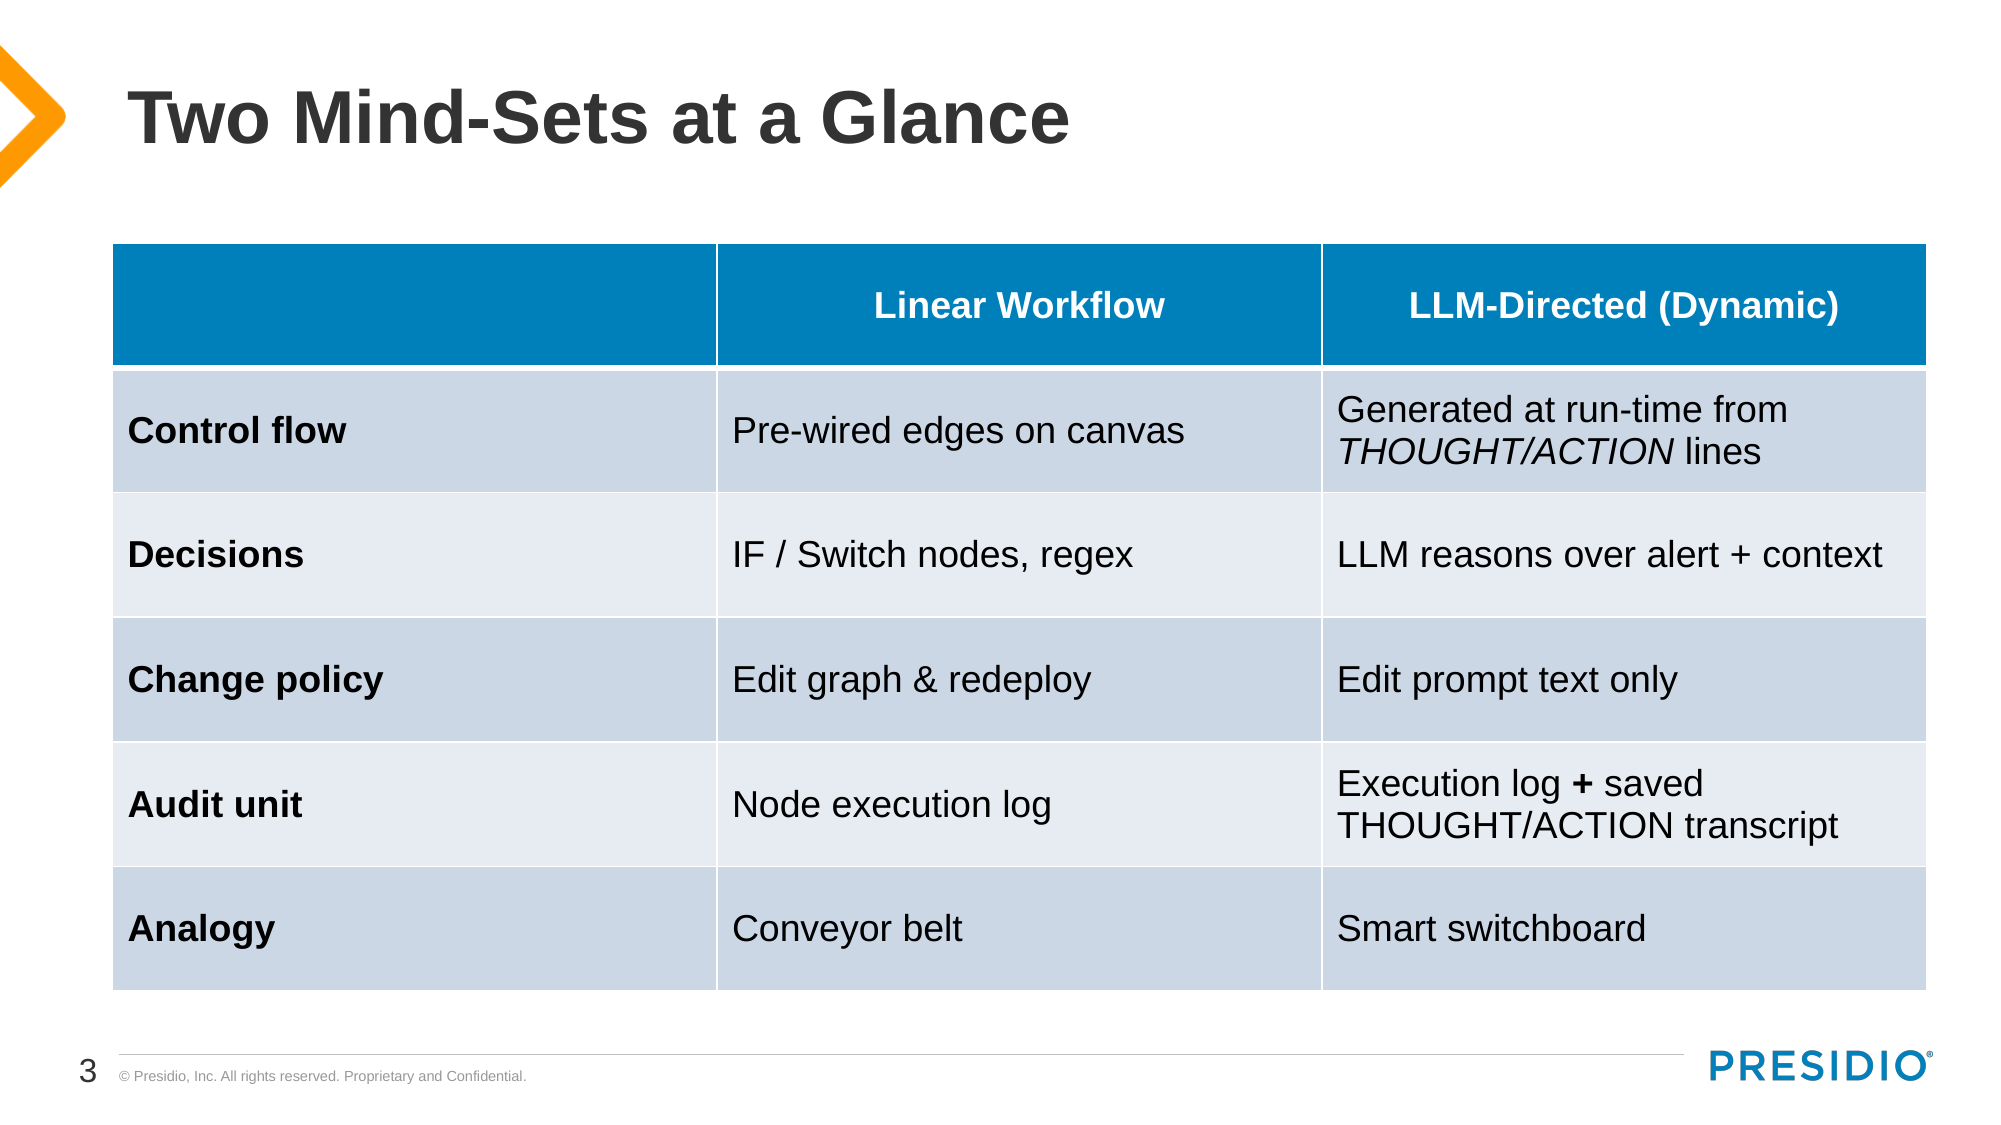

# Two Mind-Sets at a Glance
|  | Linear Workflow | LLM-Directed (Dynamic) |
| --- | --- | --- |
| Control flow | Pre-wired edges on canvas | Generated at run-time from THOUGHT/ACTION lines |
| Decisions | IF / Switch nodes, regex | LLM reasons over alert + context |
| Change policy | Edit graph & redeploy | Edit prompt text only |
| Audit unit | Node execution log | Execution log + saved THOUGHT/ACTION transcript |
| Analogy | Conveyor belt | Smart switchboard |
3